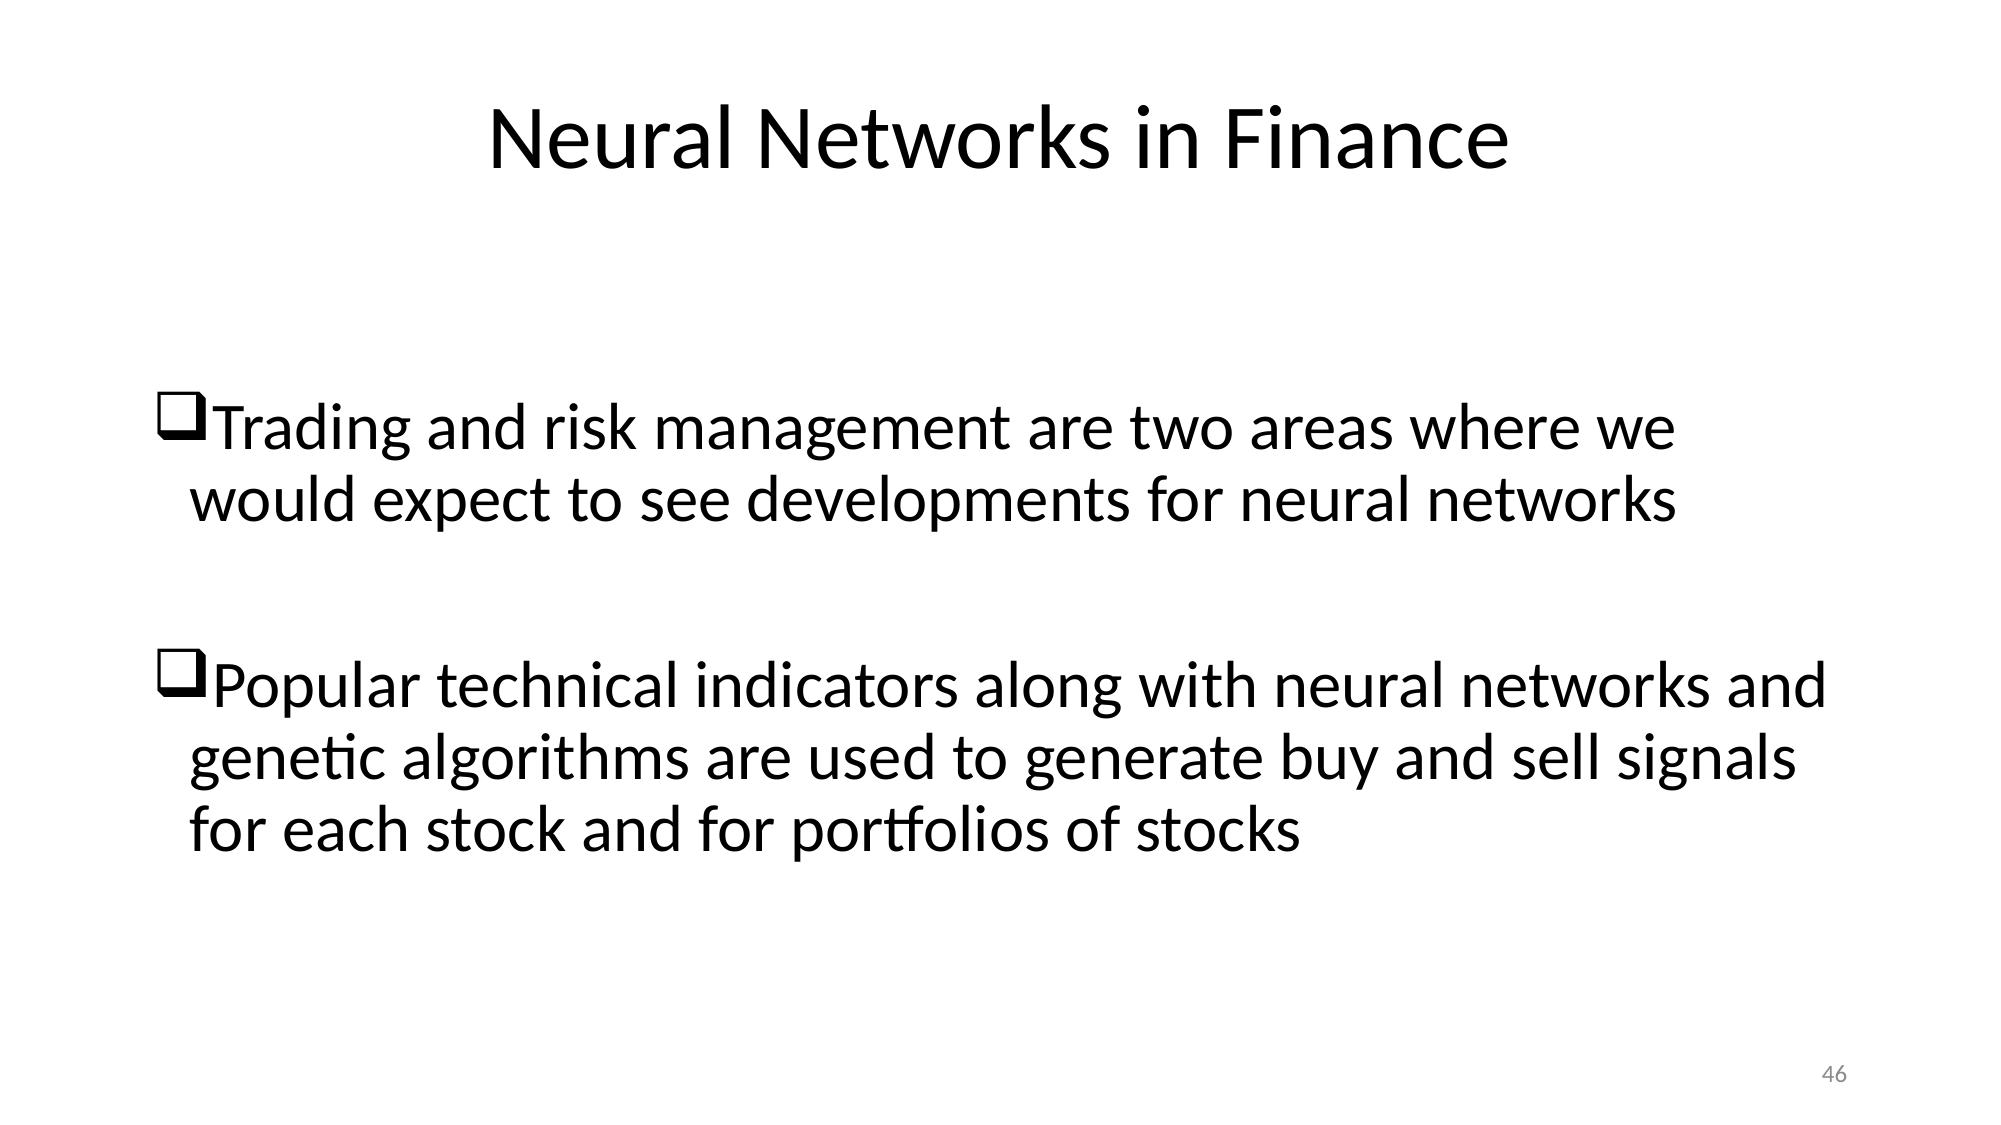

# Neural Networks in Finance
Trading and risk management are two areas where we would expect to see developments for neural networks

Popular technical indicators along with neural networks and genetic algorithms are used to generate buy and sell signals for each stock and for portfolios of stocks
46